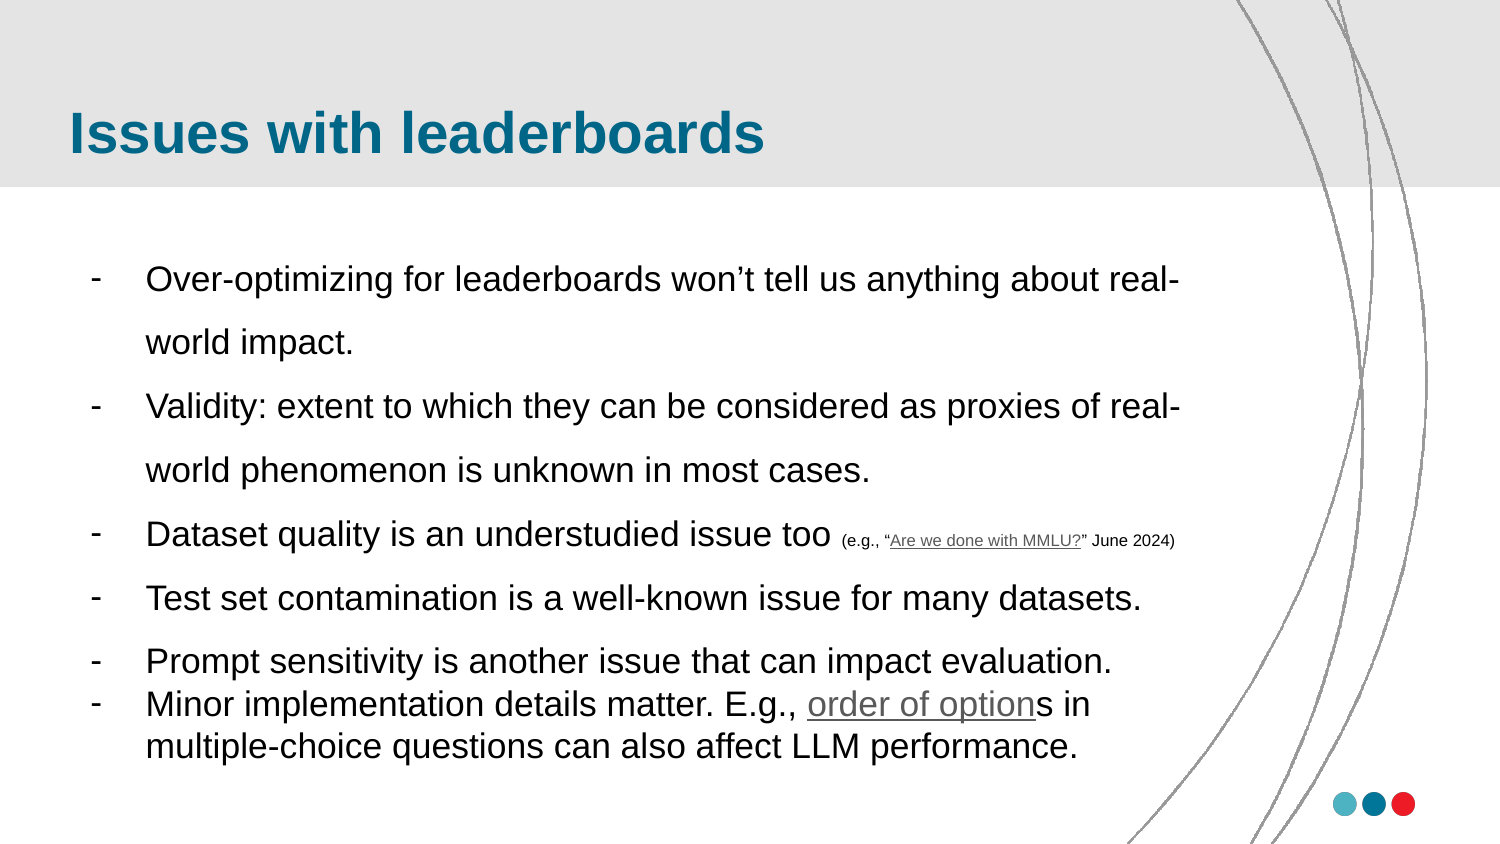

# Issues with leaderboards
Over-optimizing for leaderboards won’t tell us anything about real-world impact.
Validity: extent to which they can be considered as proxies of real-world phenomenon is unknown in most cases.
Dataset quality is an understudied issue too (e.g., “Are we done with MMLU?” June 2024)
Test set contamination is a well-known issue for many datasets.
Prompt sensitivity is another issue that can impact evaluation.
Minor implementation details matter. E.g., order of options in multiple-choice questions can also affect LLM performance.